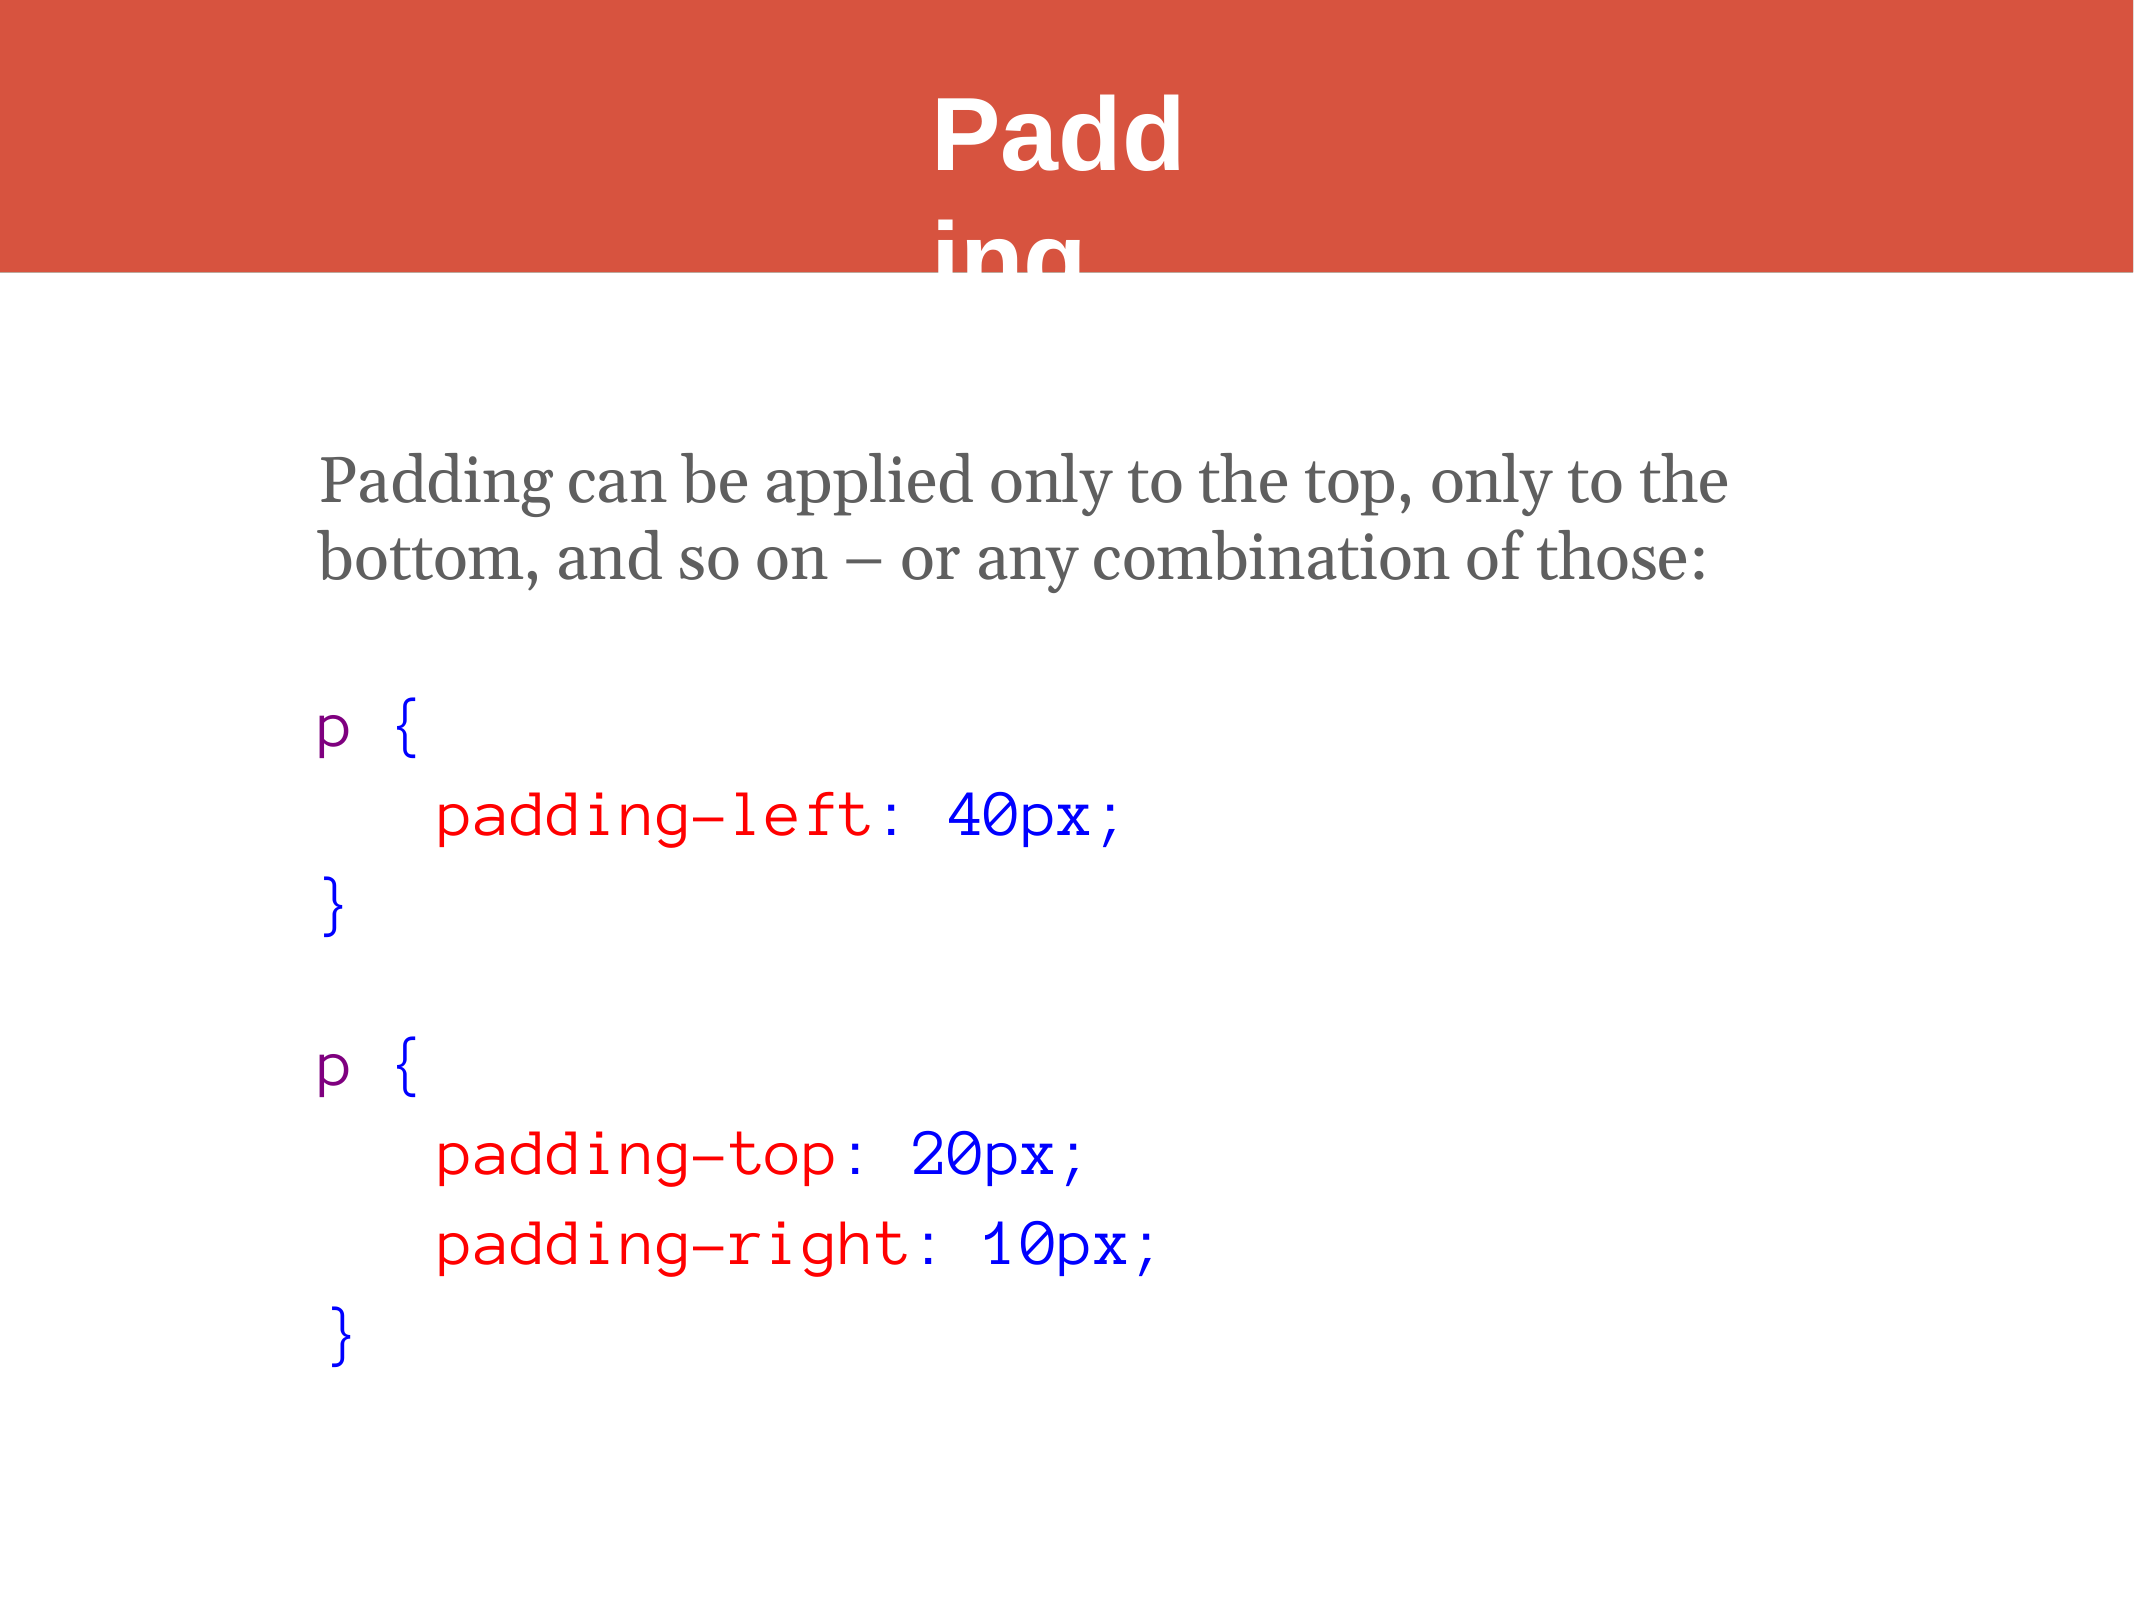

# Padding
Padding can be applied only to the top, only to the bottom, and so on – or any combination of those:

p {
padding-left: 40px;
}

p {
padding-top: 20px;
padding-right: 10px;
}